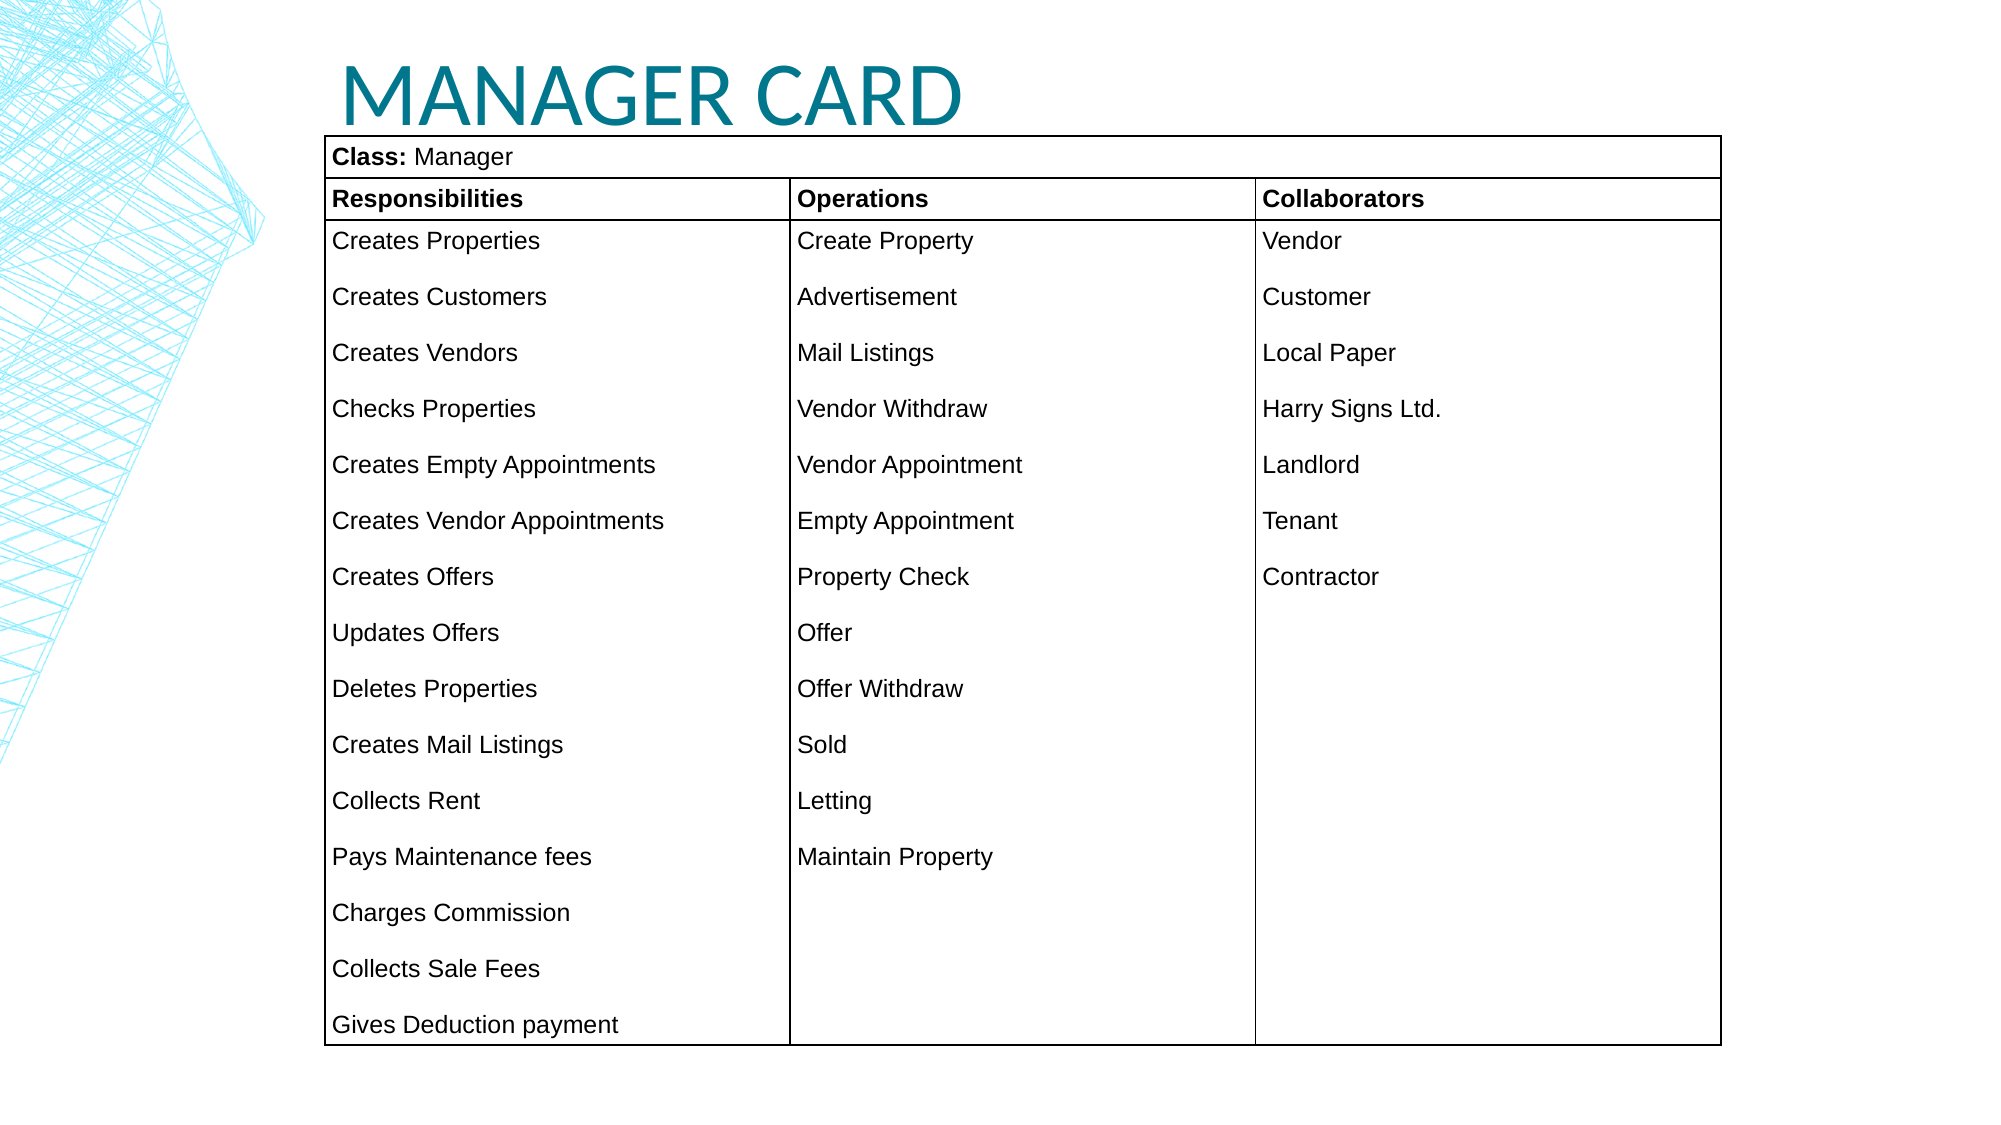

# Manager Card
| Class: Manager |  |  |
| --- | --- | --- |
| Responsibilities | Operations | Collaborators |
| Creates Properties Creates Customers Creates Vendors Checks Properties Creates Empty Appointments Creates Vendor Appointments Creates Offers Updates Offers Deletes Properties Creates Mail Listings Collects Rent Pays Maintenance fees Charges Commission Collects Sale Fees Gives Deduction payment | Create Property Advertisement Mail Listings Vendor Withdraw Vendor Appointment Empty Appointment Property Check Offer Offer Withdraw Sold Letting Maintain Property | Vendor Customer Local Paper Harry Signs Ltd. Landlord Tenant Contractor |